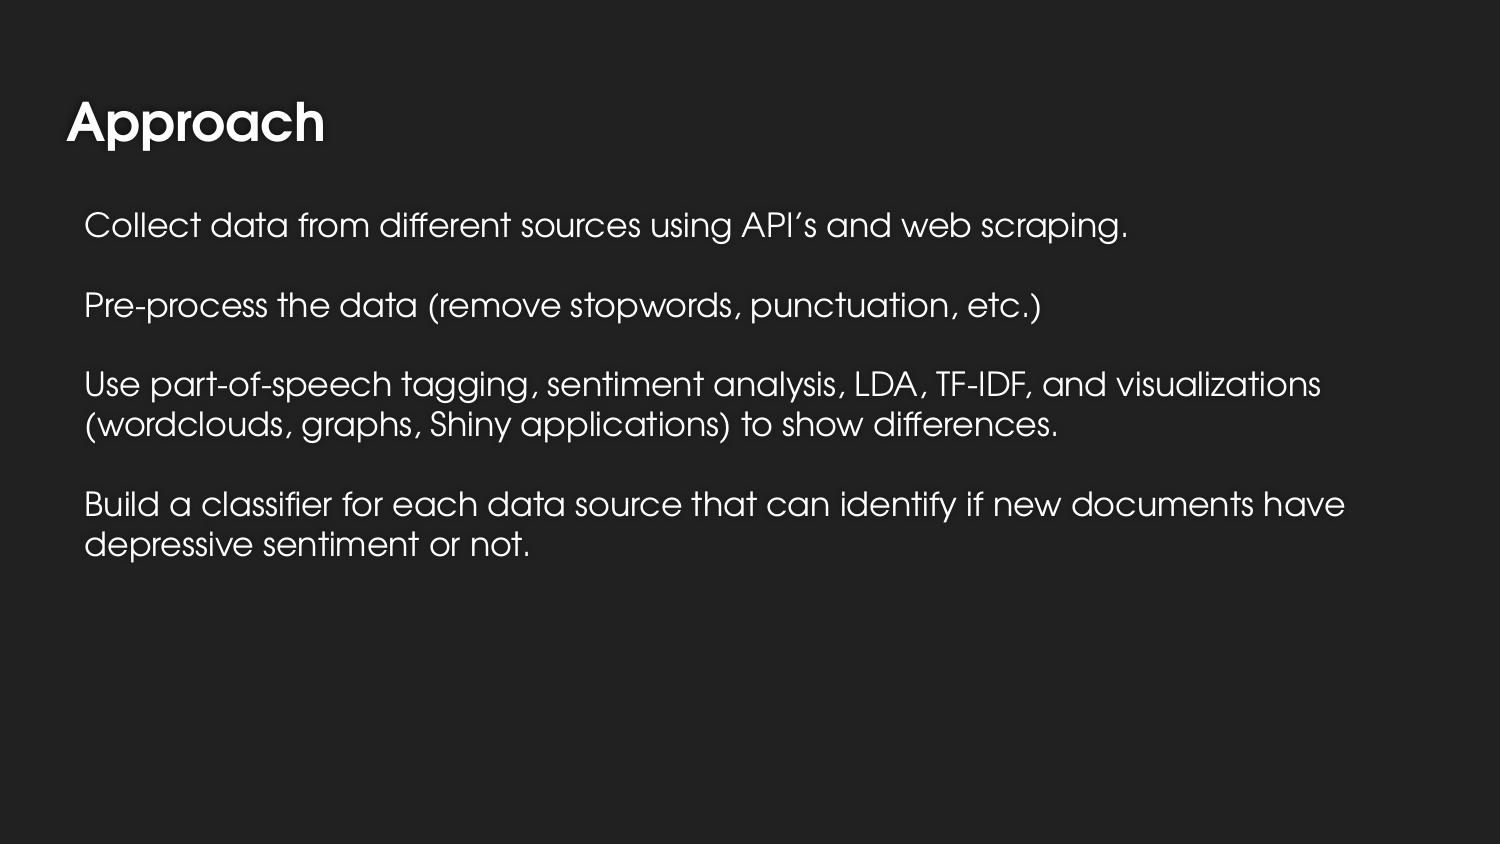

# Approach
Collect data from different sources using API’s and web scraping.

Pre-process the data (remove stopwords, punctuation, etc.)

Use part-of-speech tagging, sentiment analysis, LDA, TF-IDF, and visualizations (wordclouds, graphs, Shiny applications) to show differences.

Build a classifier for each data source that can identify if new documents have depressive sentiment or not.